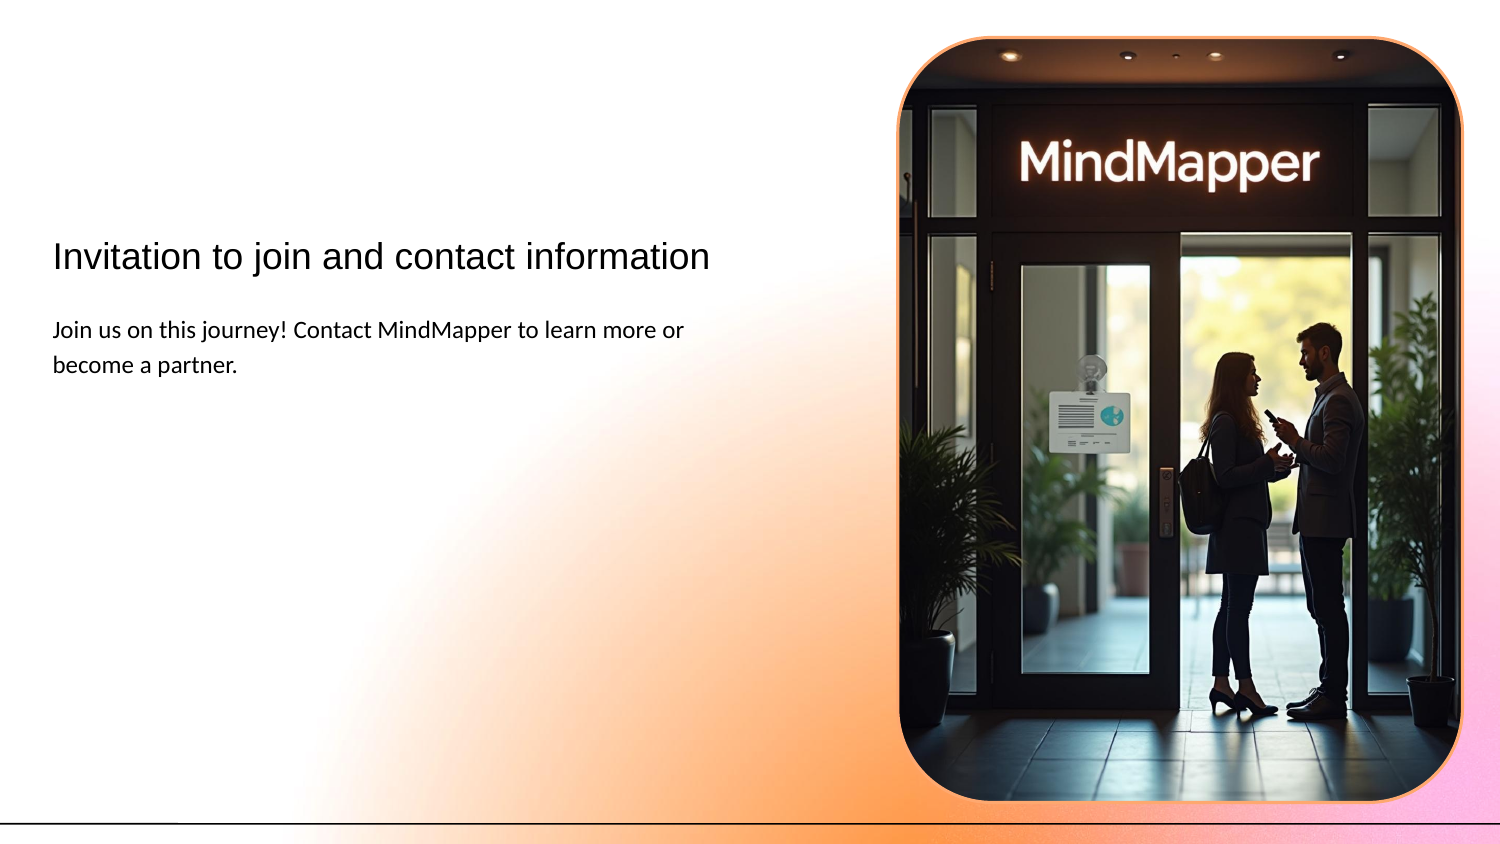

# Invitation to join and contact information
Join us on this journey! Contact MindMapper to learn more or become a partner.